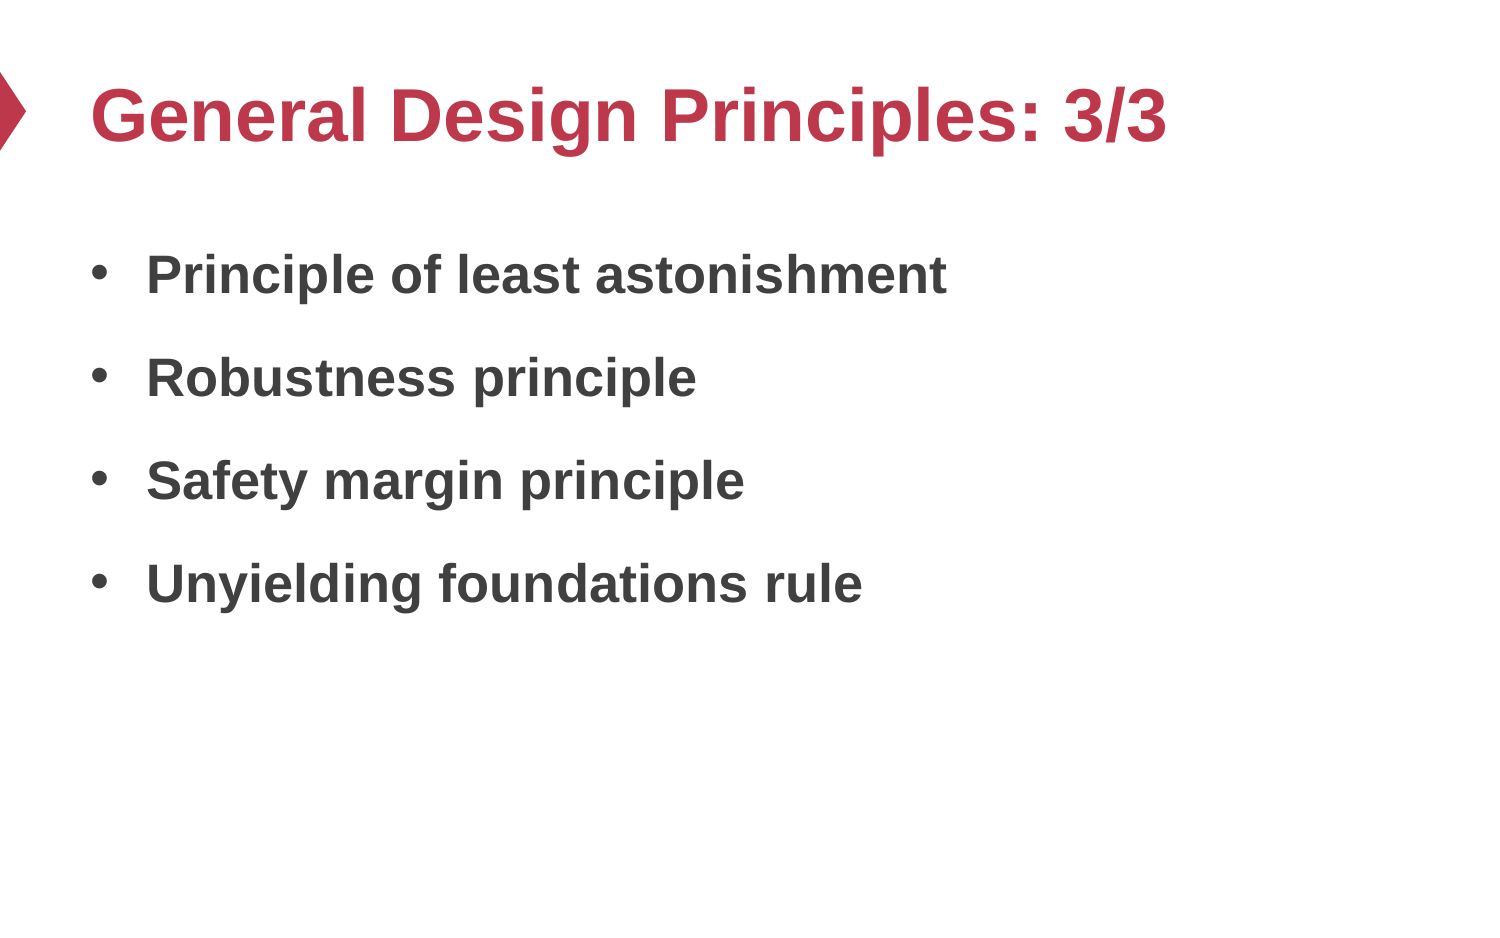

# General Design Principles: 3/3
Principle of least astonishment
Robustness principle
Safety margin principle
Unyielding foundations rule